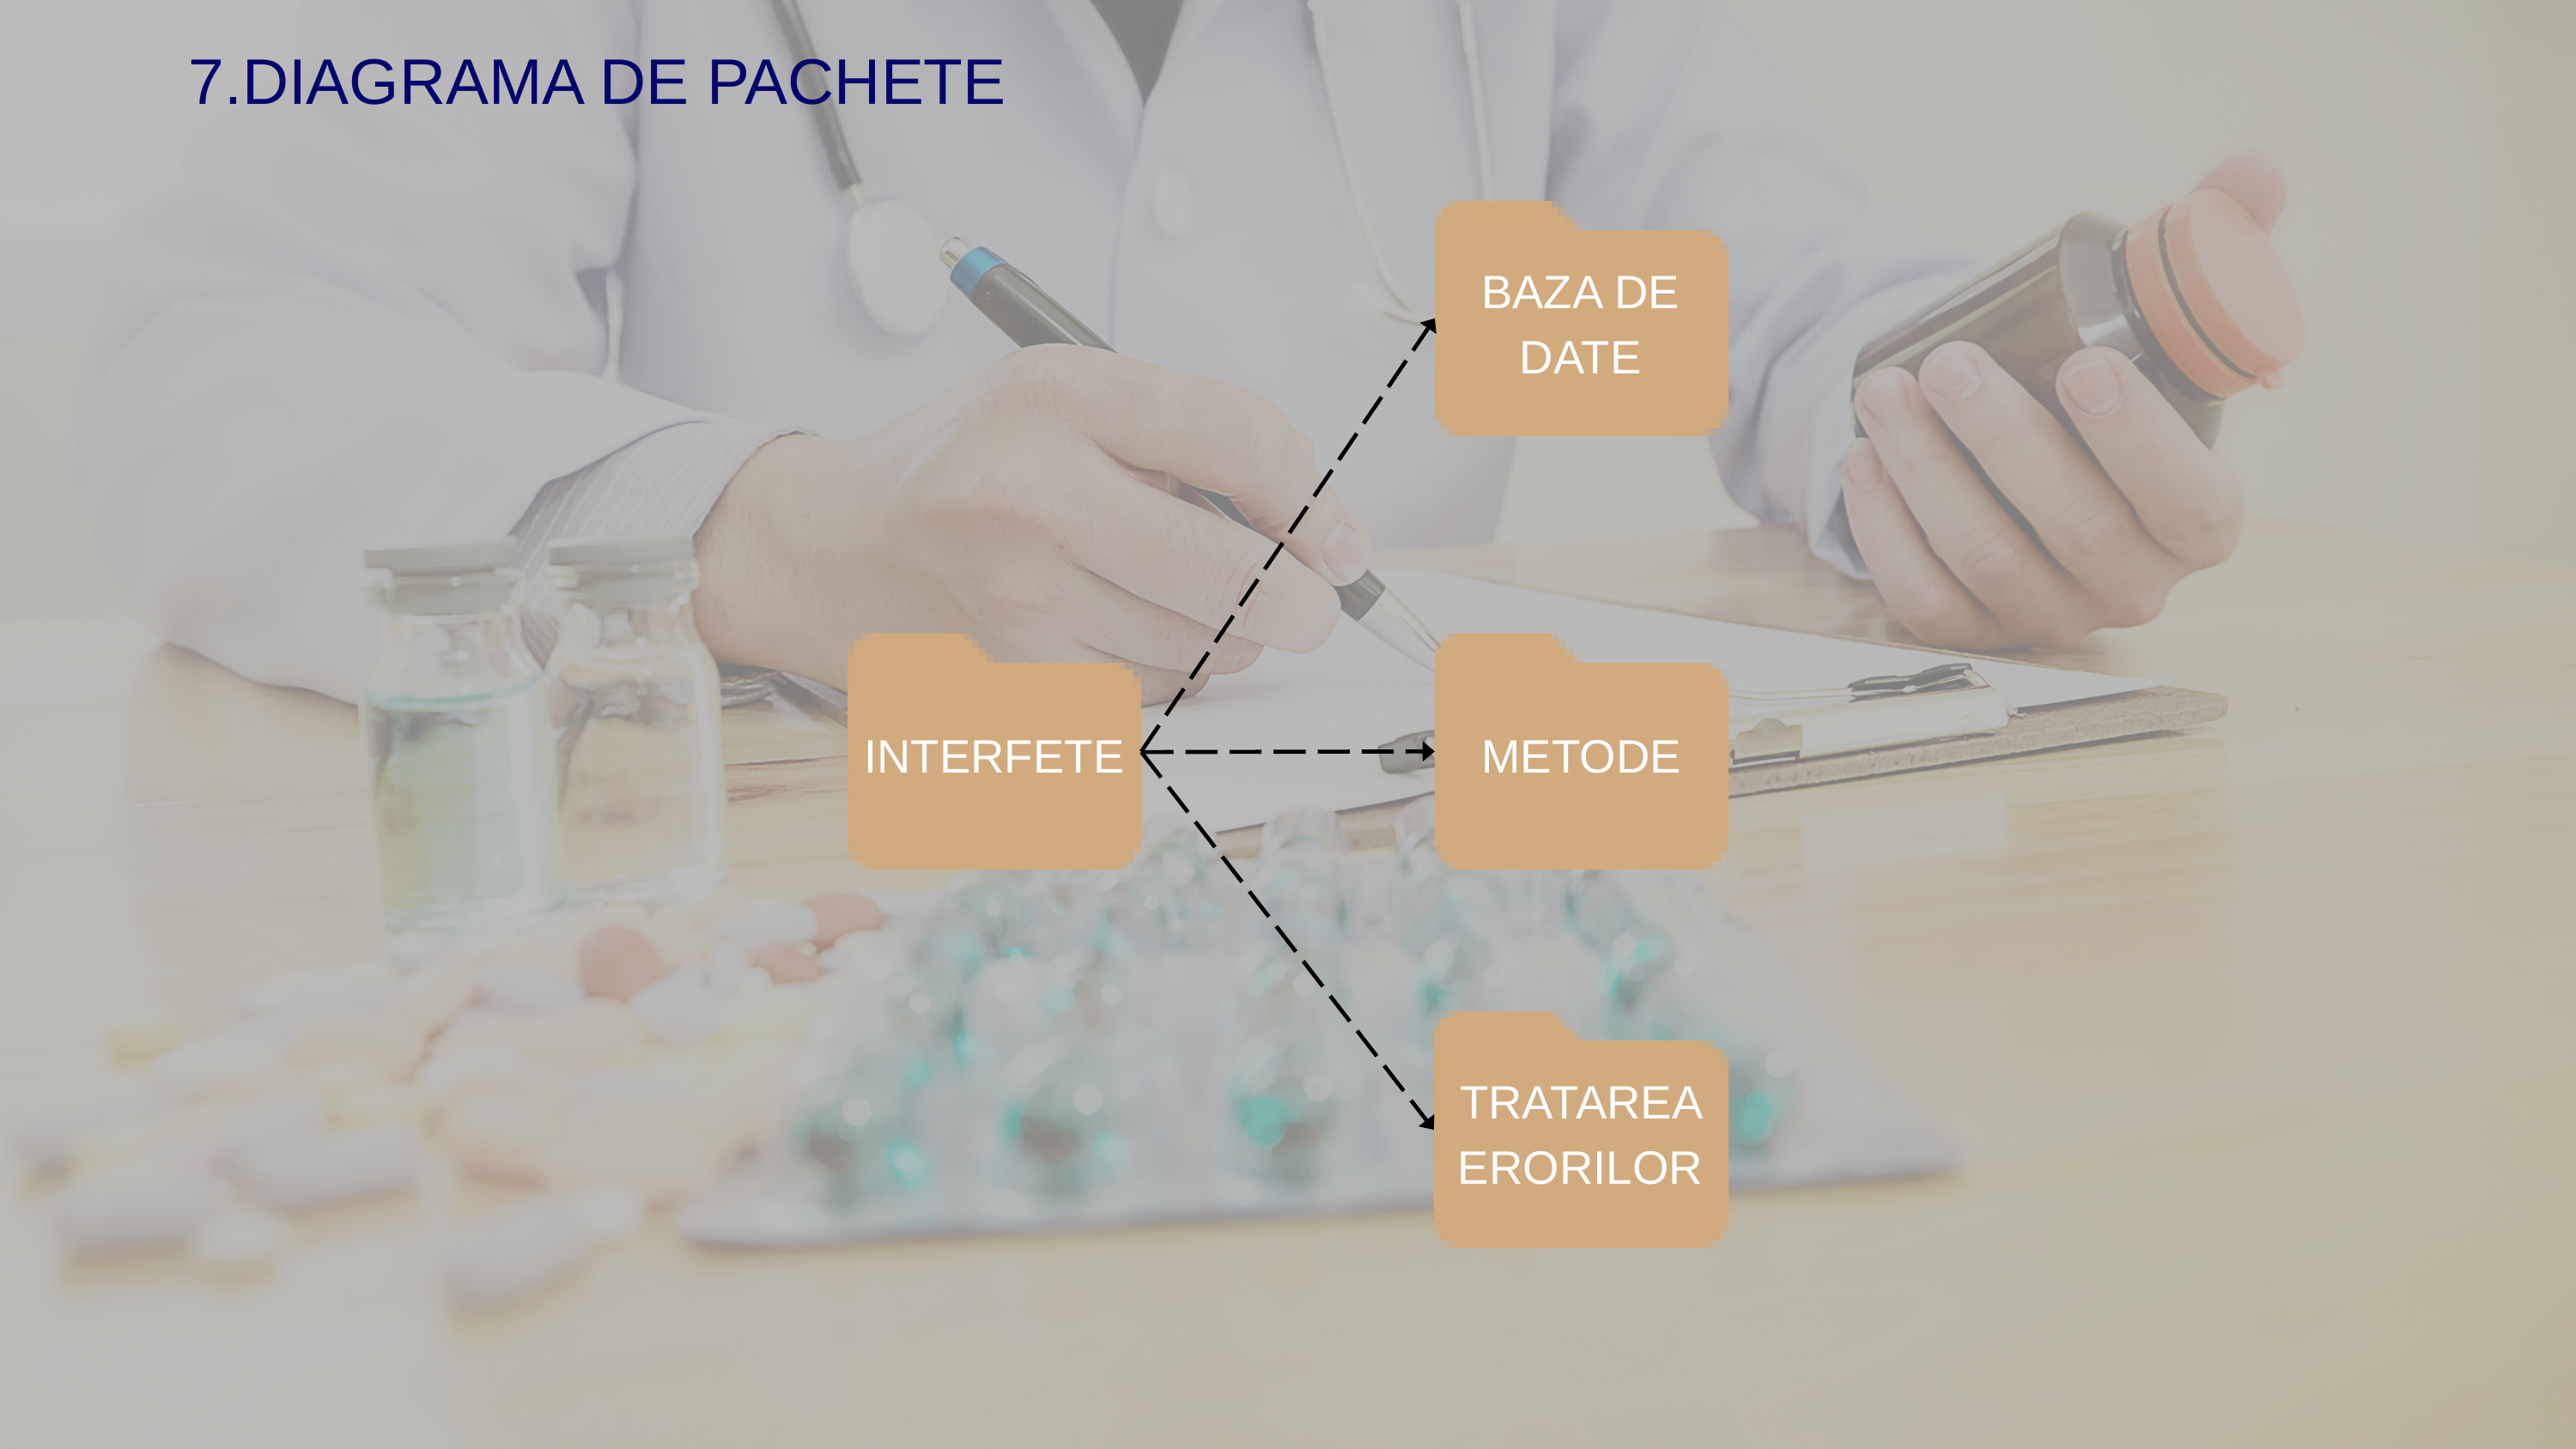

7.DIAGRAMA DE PACHETE

BAZA DE DATE

METODE
INTERFETE

TRATAREA ERORILOR